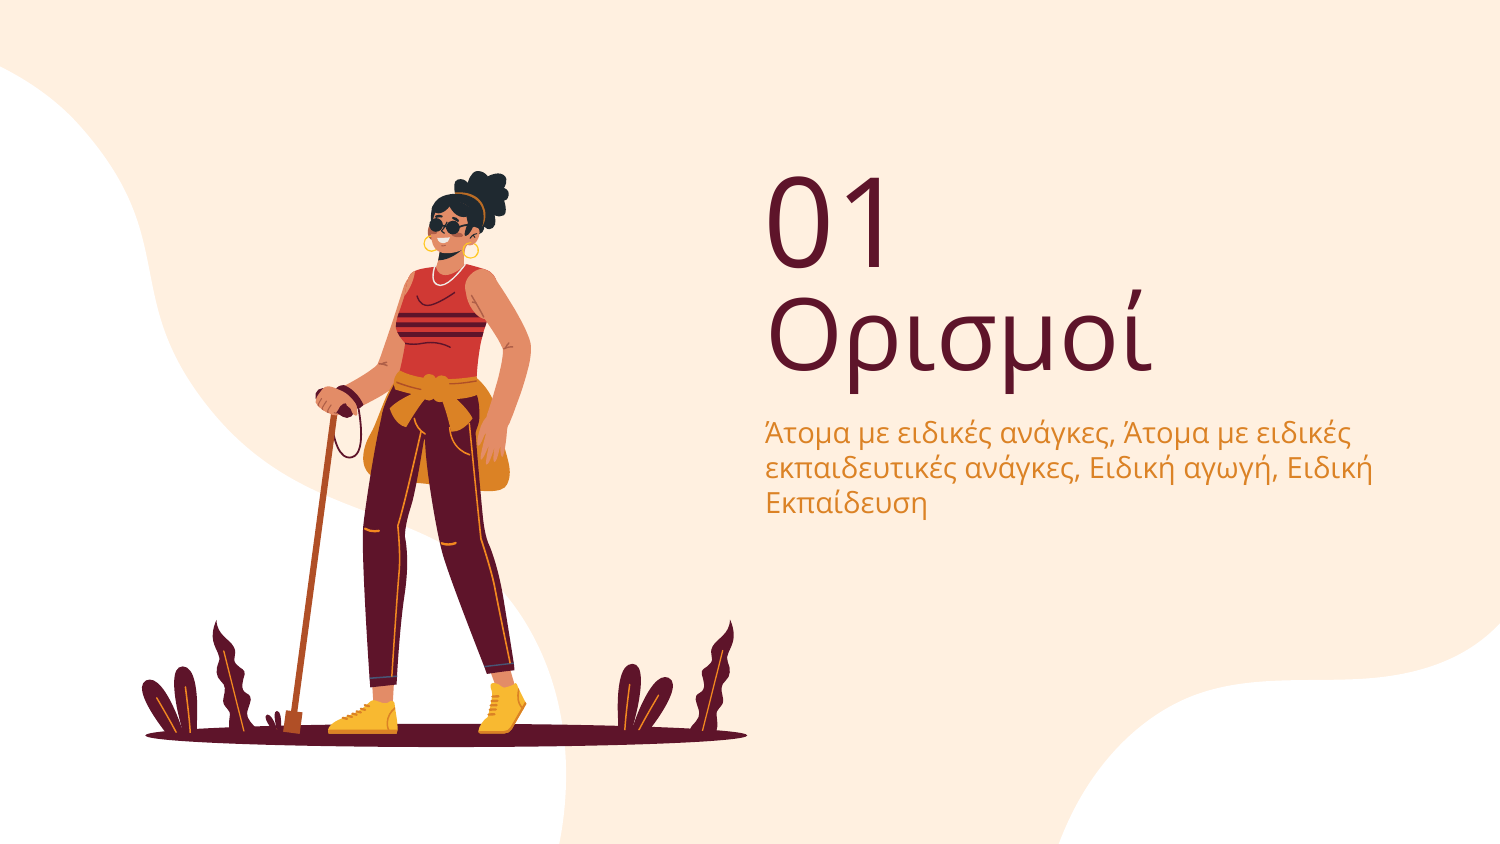

01

# Ορισμοί
Άτομα με ειδικές ανάγκες, Άτομα με ειδικές εκπαιδευτικές ανάγκες, Ειδική αγωγή, Ειδική Εκπαίδευση